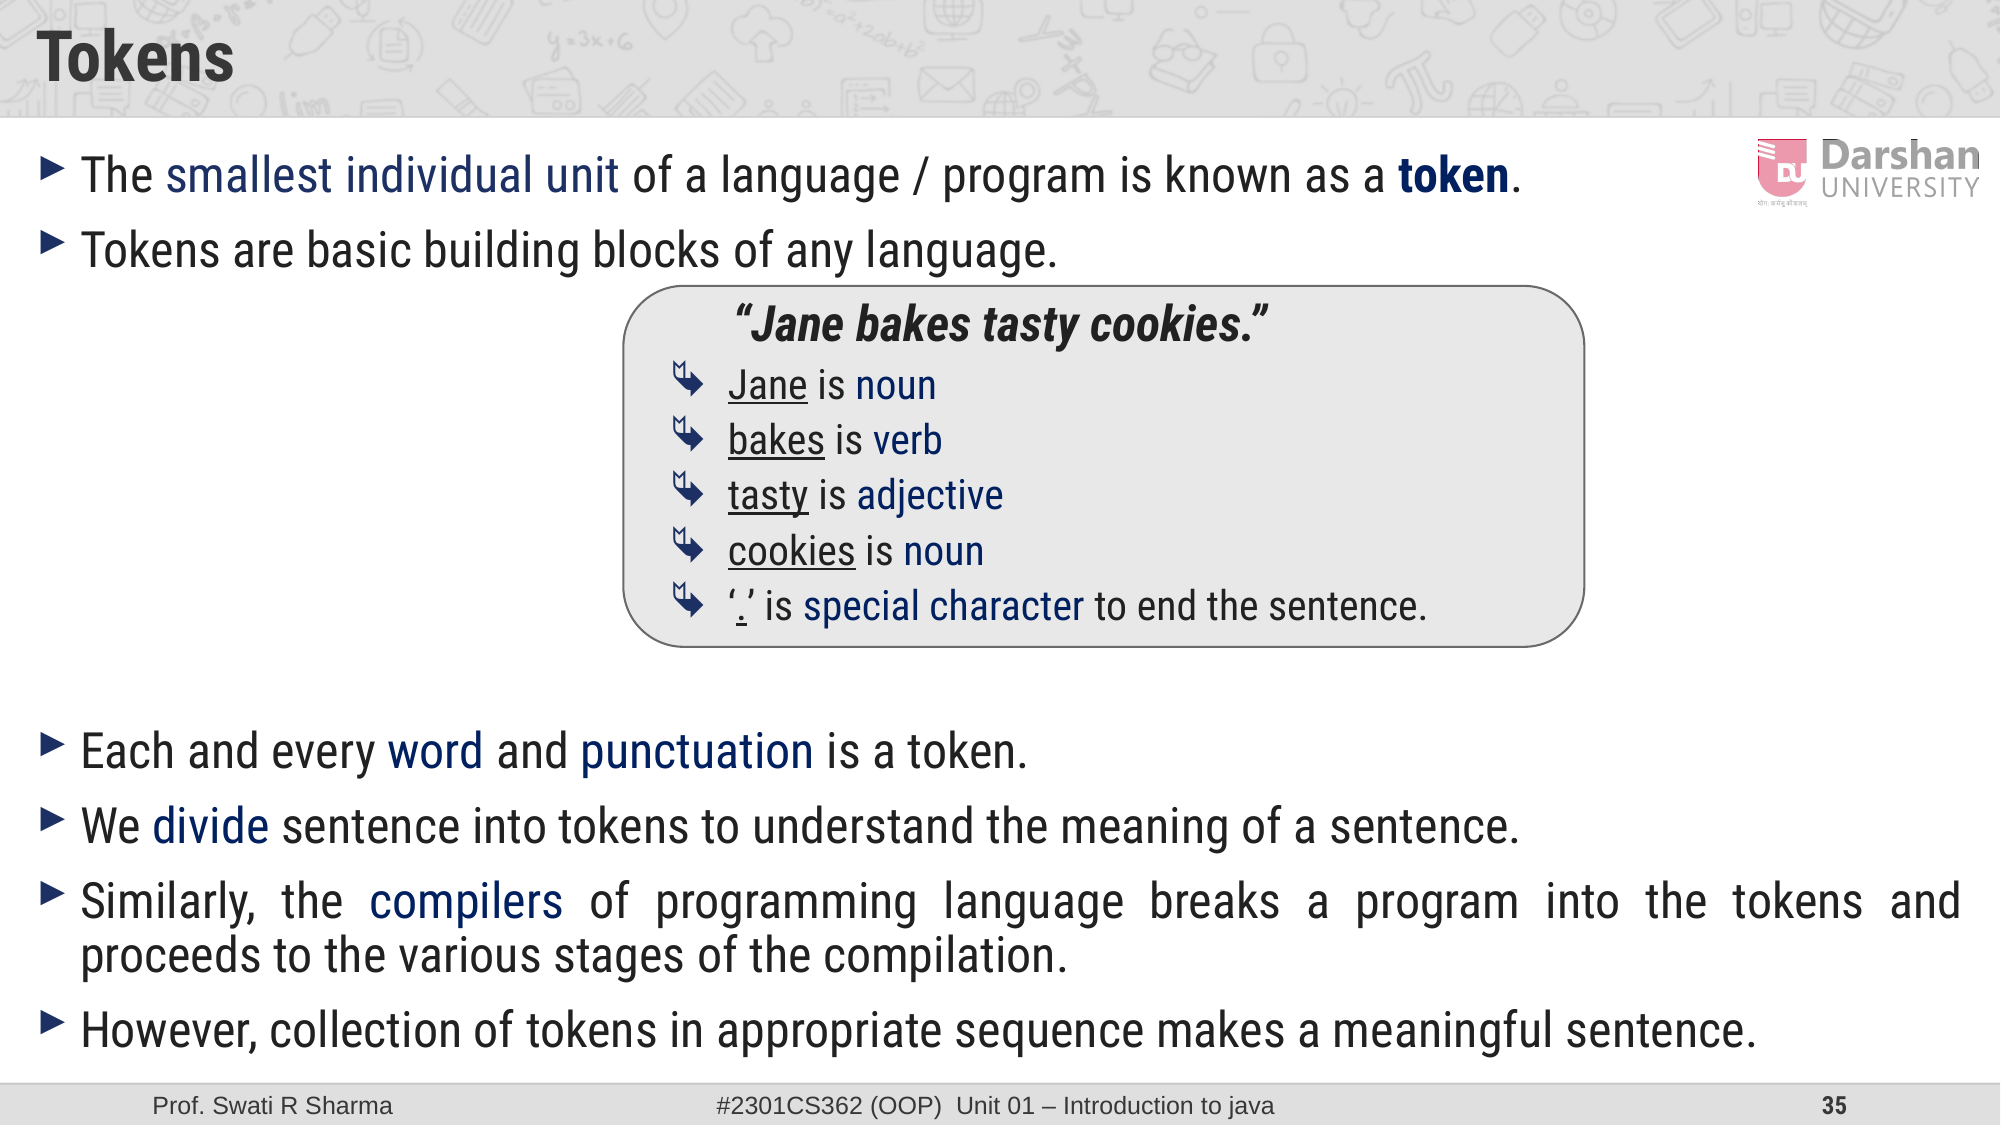

# Tokens
The smallest individual unit of a language / program is known as a token.
Tokens are basic building blocks of any language.
“Jane bakes tasty cookies.”
Jane is noun
bakes is verb
tasty is adjective
cookies is noun
‘.’ is special character to end the sentence.

Each and every word and punctuation is a token.
We divide sentence into tokens to understand the meaning of a sentence.
Similarly, the compilers of programming language breaks a program into the tokens and proceeds to the various stages of the compilation.
However, collection of tokens in appropriate sequence makes a meaningful sentence.